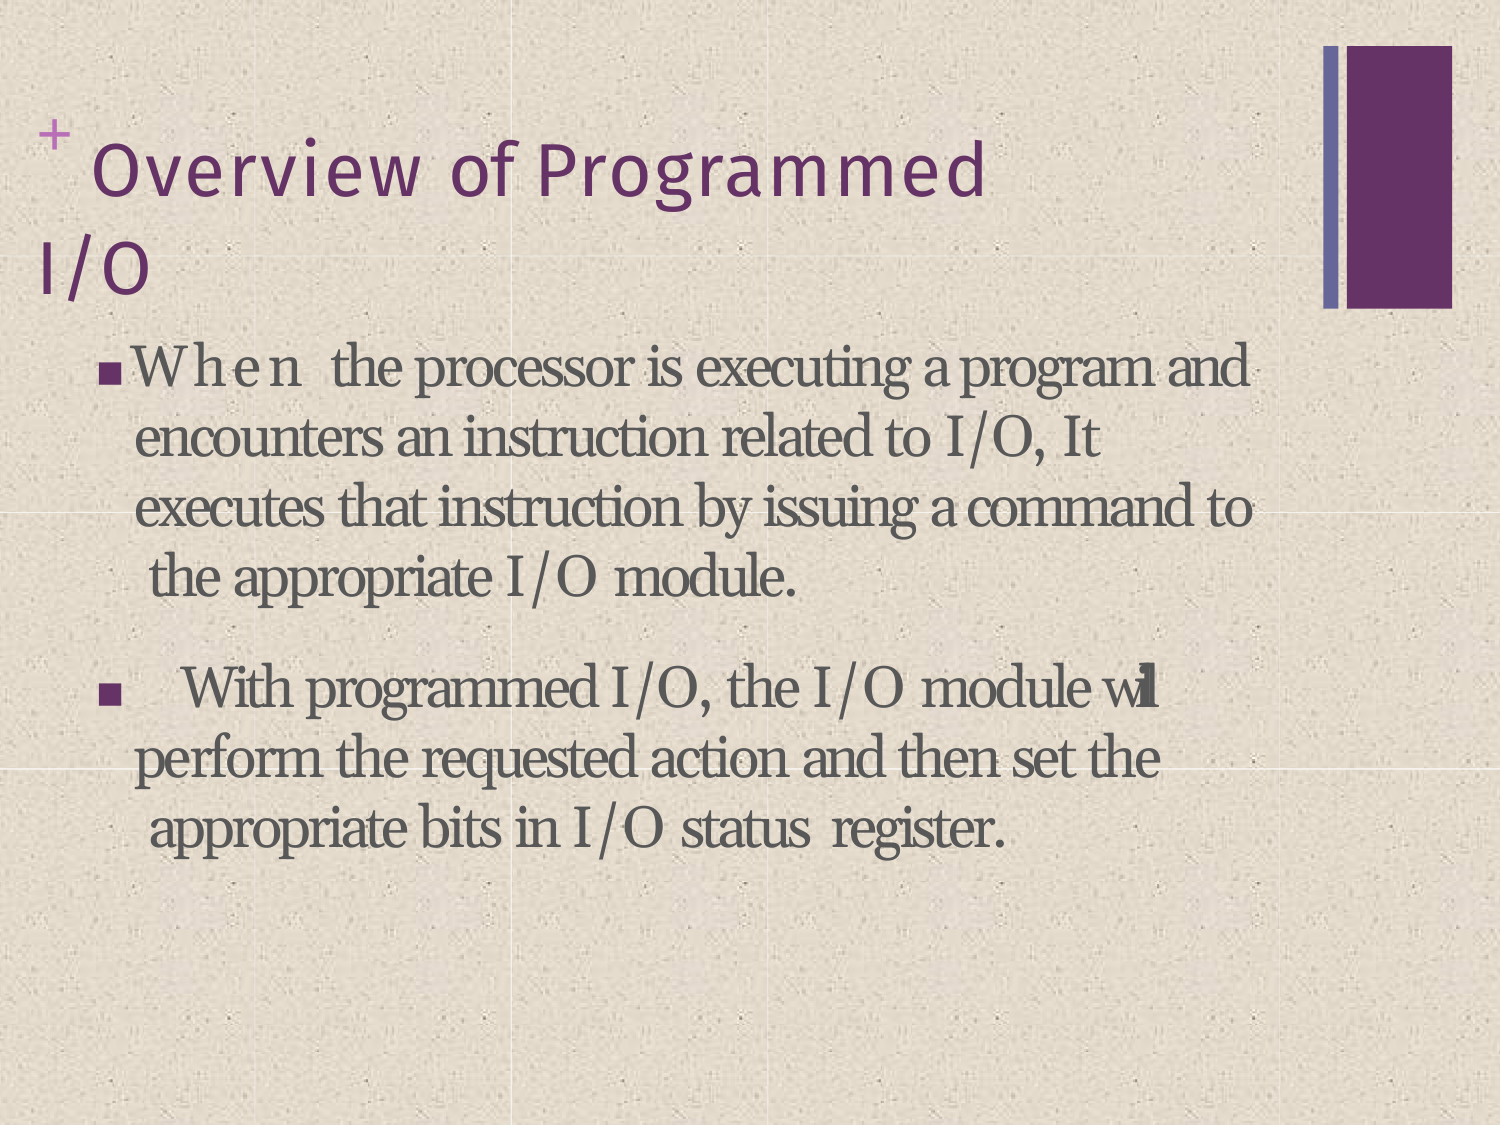

# + Overview of Programmed I/O
◼When the processor is executing a program and  encounters an instruction related to I/O, It  executes that instruction by issuing a command to  the appropriate I/O module.
◼ With programmed I/O, the I/O module will  perform the requested action and then set the  appropriate bits in I/O status register.